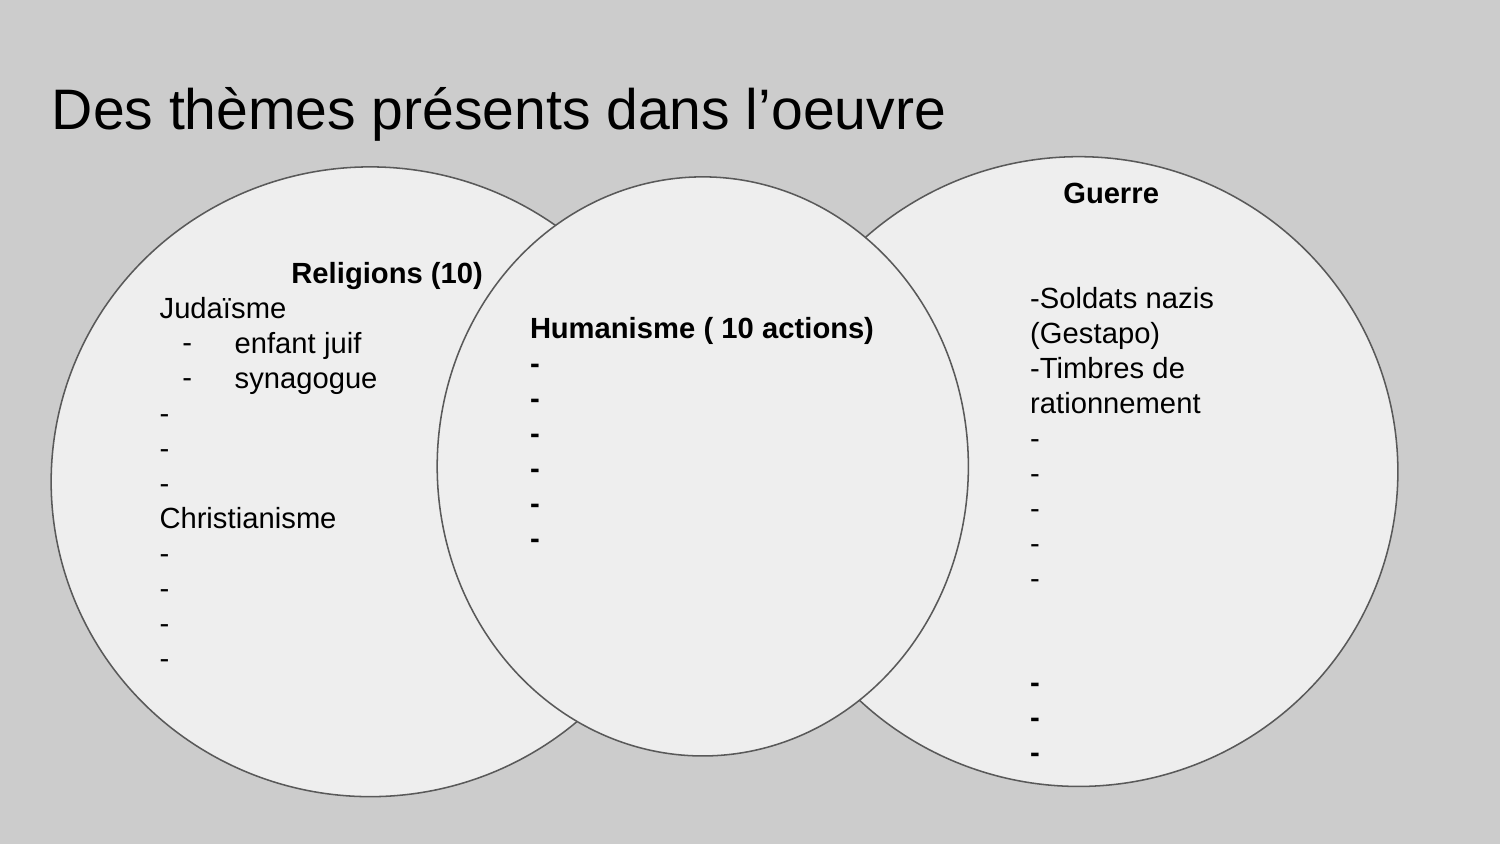

# Des thèmes présents dans l’oeuvre

    Guerre

-Soldats nazis (Gestapo)
-Timbres de rationnement
-
-
-
-
-

-
-
-

                Religions (10)
Judaïsme
enfant juif
synagogue
-
-
-
Christianisme
-
-
-
-

Humanisme ( 10 actions)
-
-
-
-
-
-